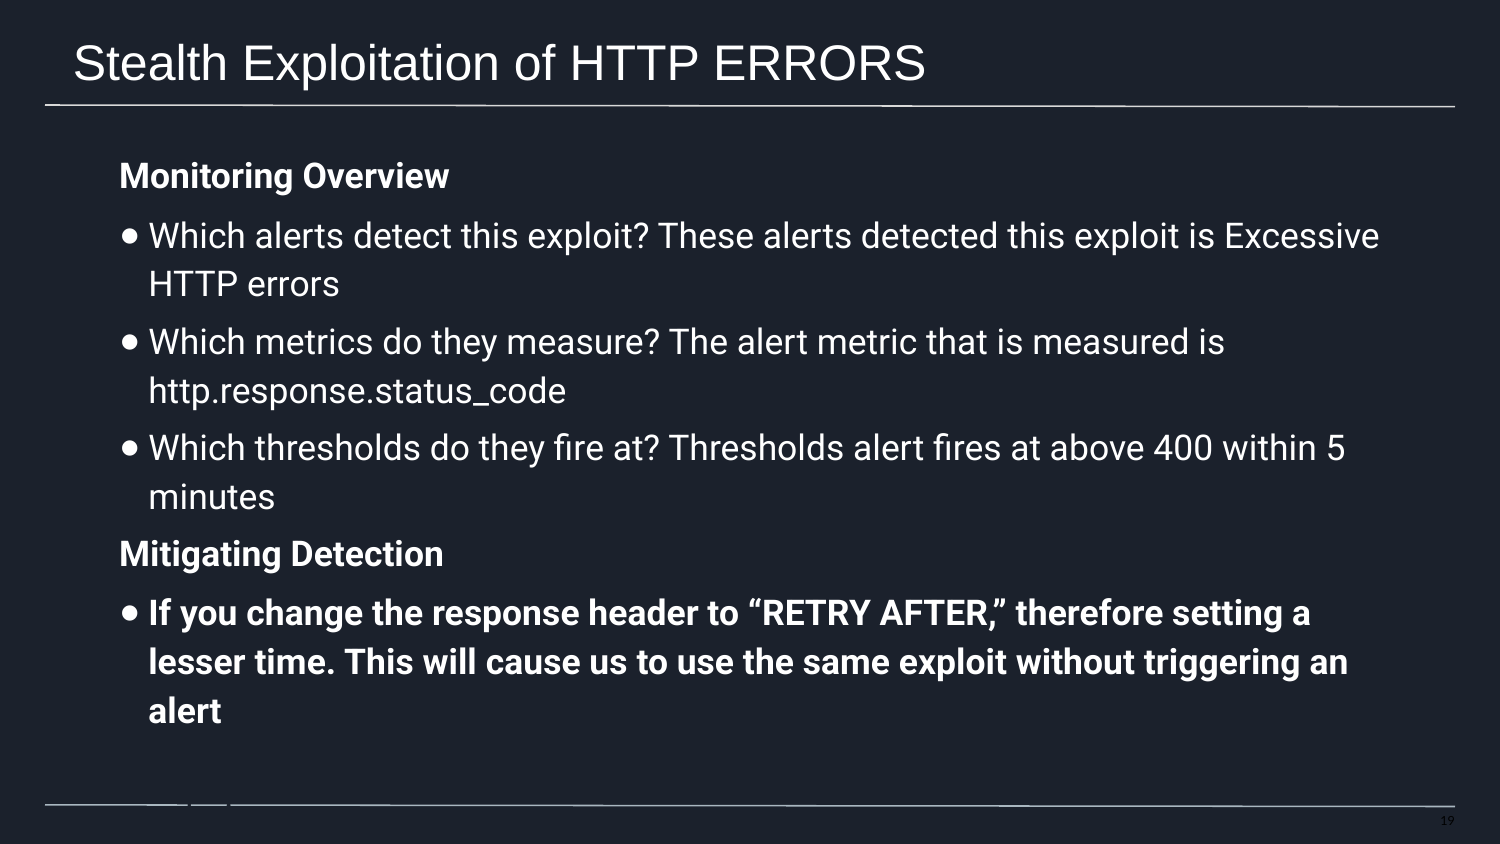

# Stealth Exploitation of HTTP ERRORS
Monitoring Overview
Which alerts detect this exploit? These alerts detected this exploit is Excessive HTTP errors
Which metrics do they measure? The alert metric that is measured is http.response.status_code
Which thresholds do they fire at? Thresholds alert fires at above 400 within 5 minutes
Mitigating Detection
If you change the response header to “RETRY AFTER,” therefore setting a lesser time. This will cause us to use the same exploit without triggering an alert

sehnique.
19